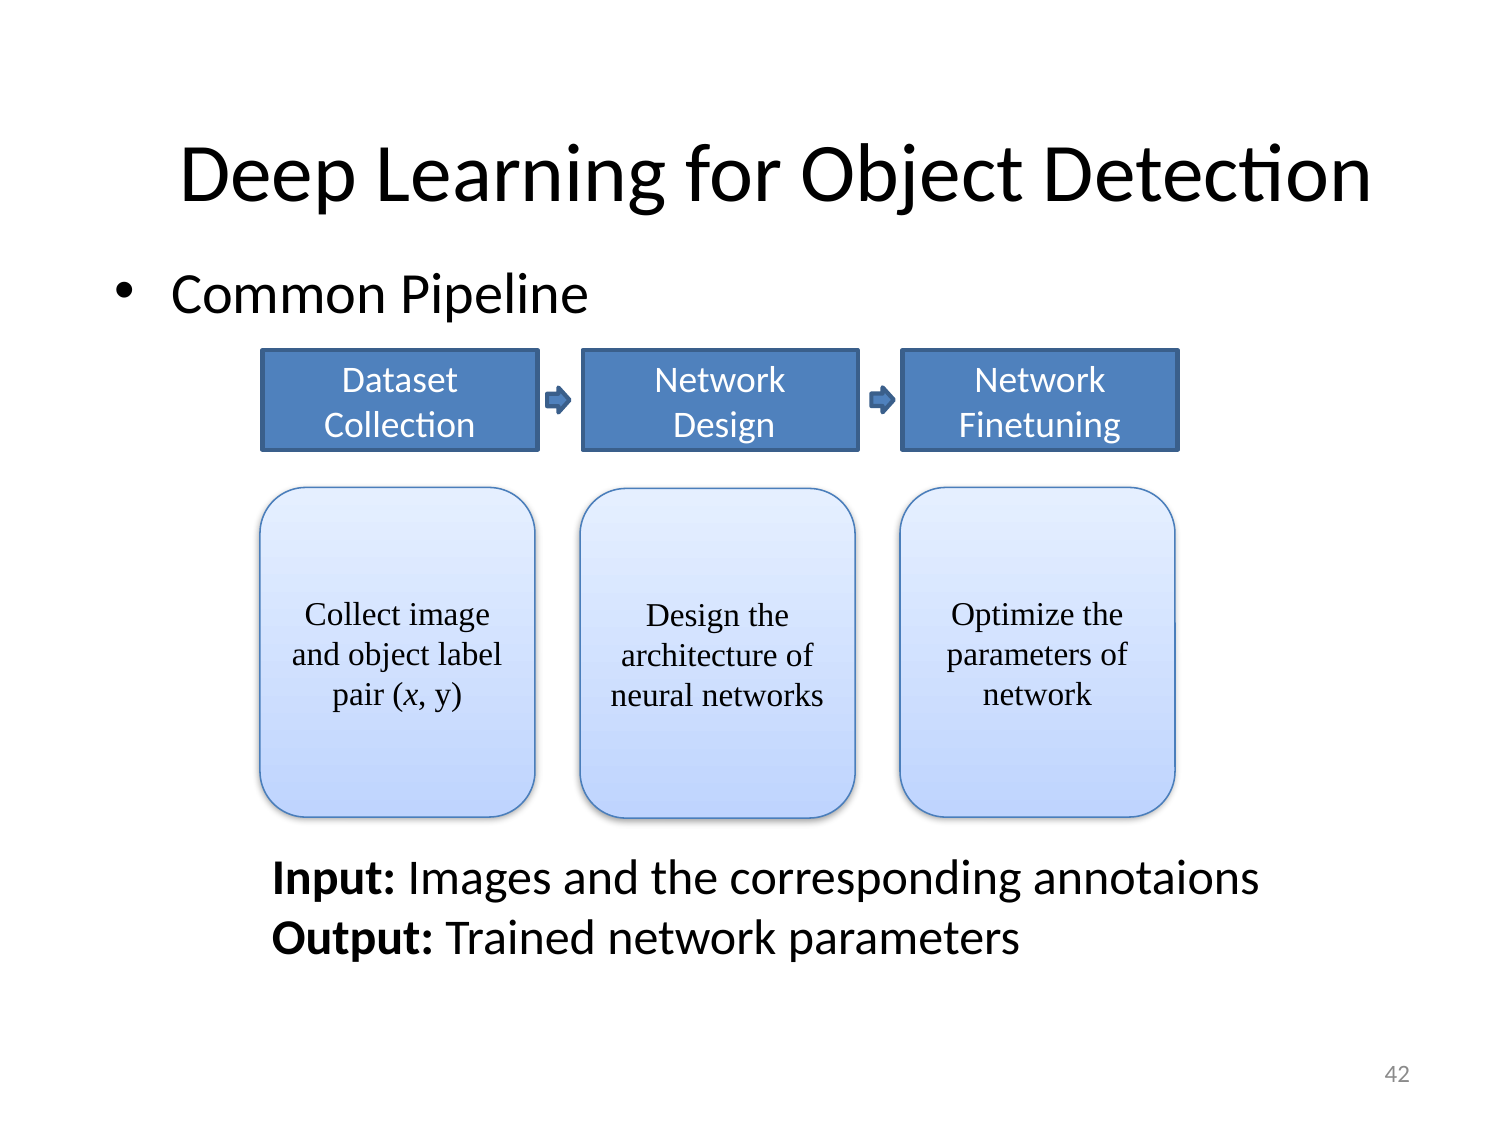

# Deep Learning for Object Detection
Common Pipeline

Dataset Collection
Network
Finetuning
Network
 Design

Optimize the parameters of network
Collect image and object label pair (x, y)
Design the architecture of neural networks
Input: Images and the corresponding annotaions
Output: Trained network parameters
42